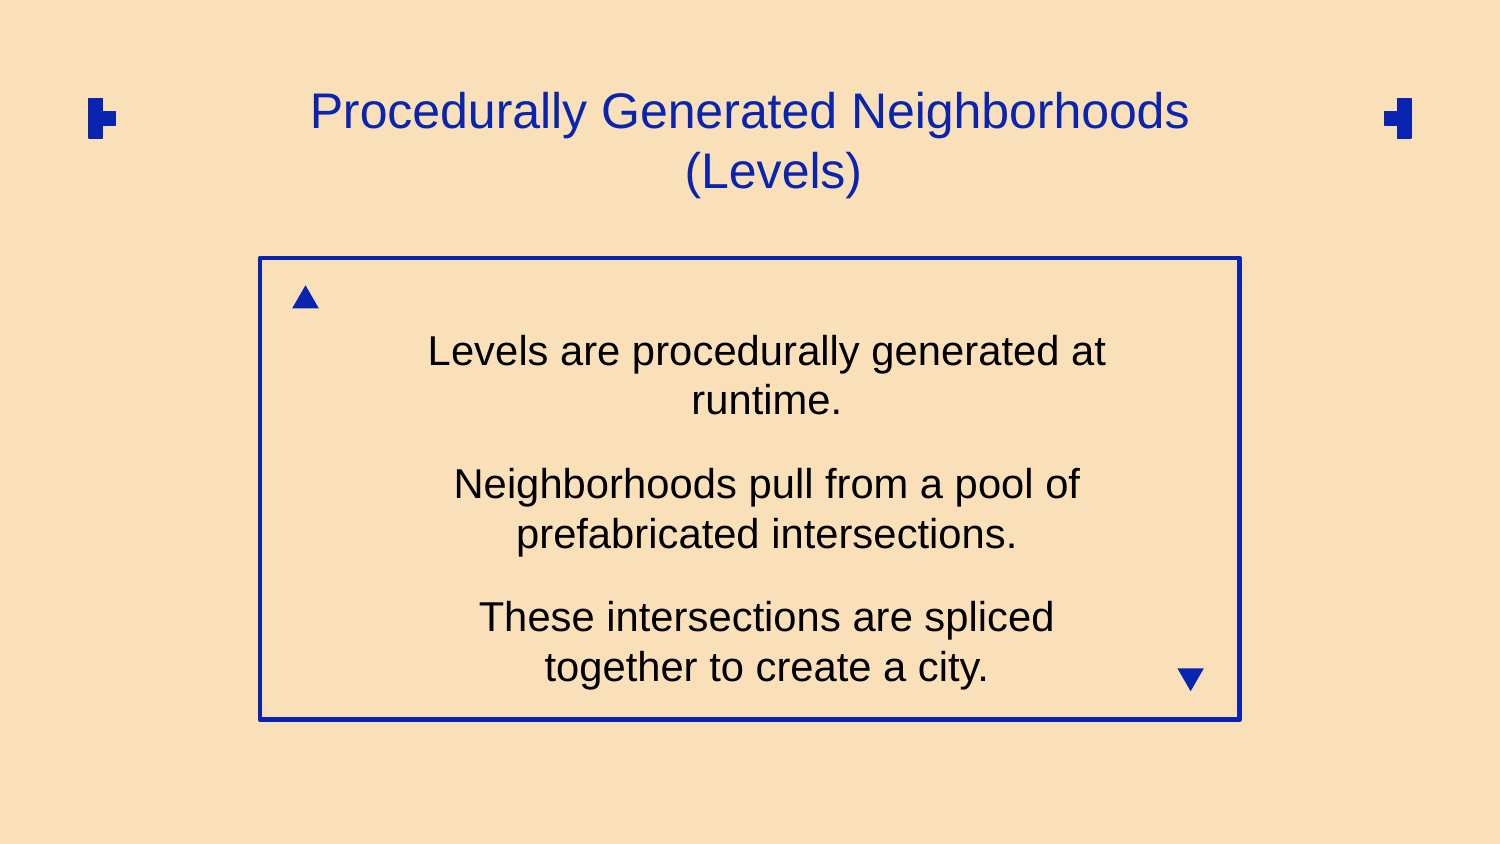

# Procedurally Generated Neighborhoods (Levels)

Levels are procedurally generated at runtime.
Neighborhoods pull from a pool of prefabricated intersections.
These intersections are spliced together to create a city.